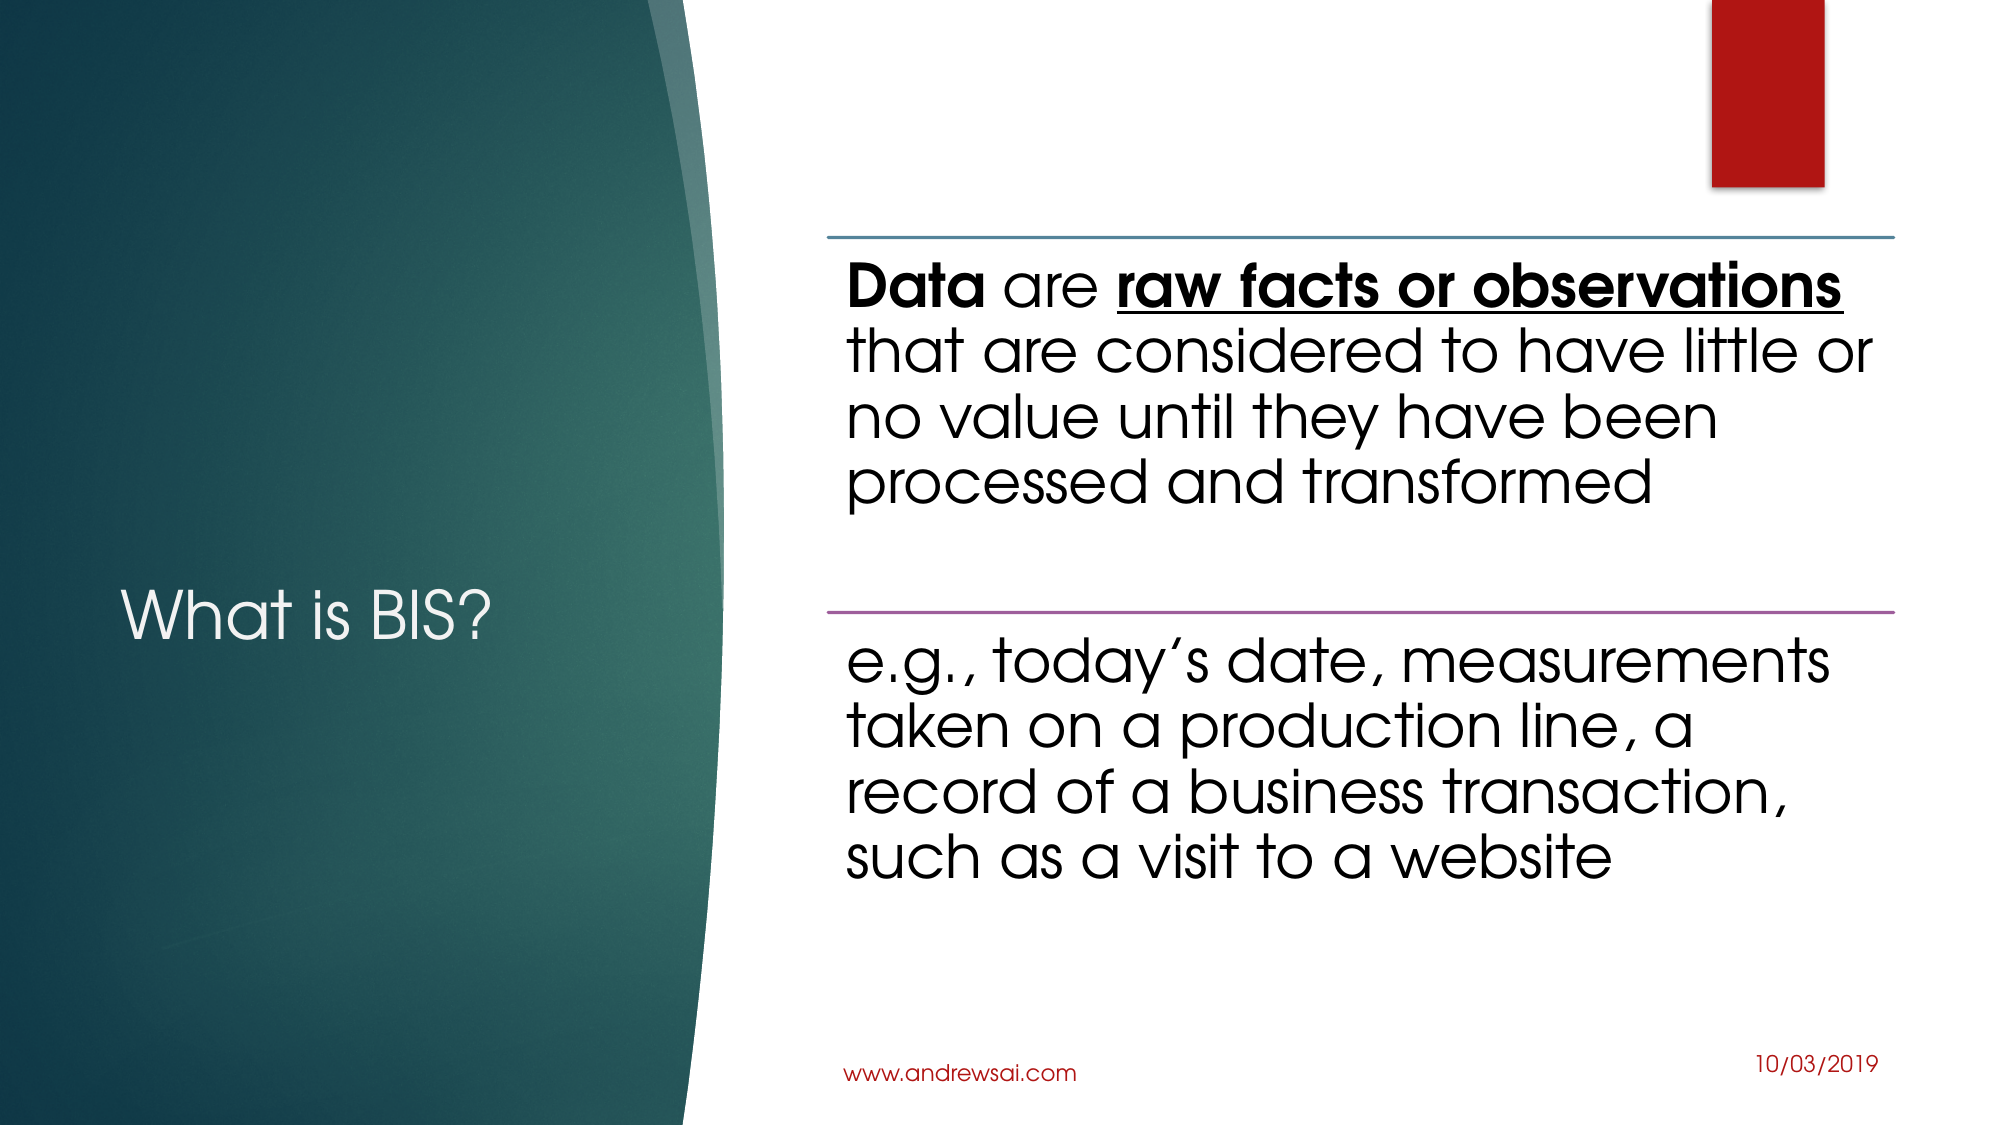

# What is BIS?
Data are raw facts or observations that are considered to have little or no value until they have been processed and transformed
e.g., today’s date, measurements taken on a production line, a record of a business transaction, such as a visit to a website
10/03/2019
www.andrewsai.com